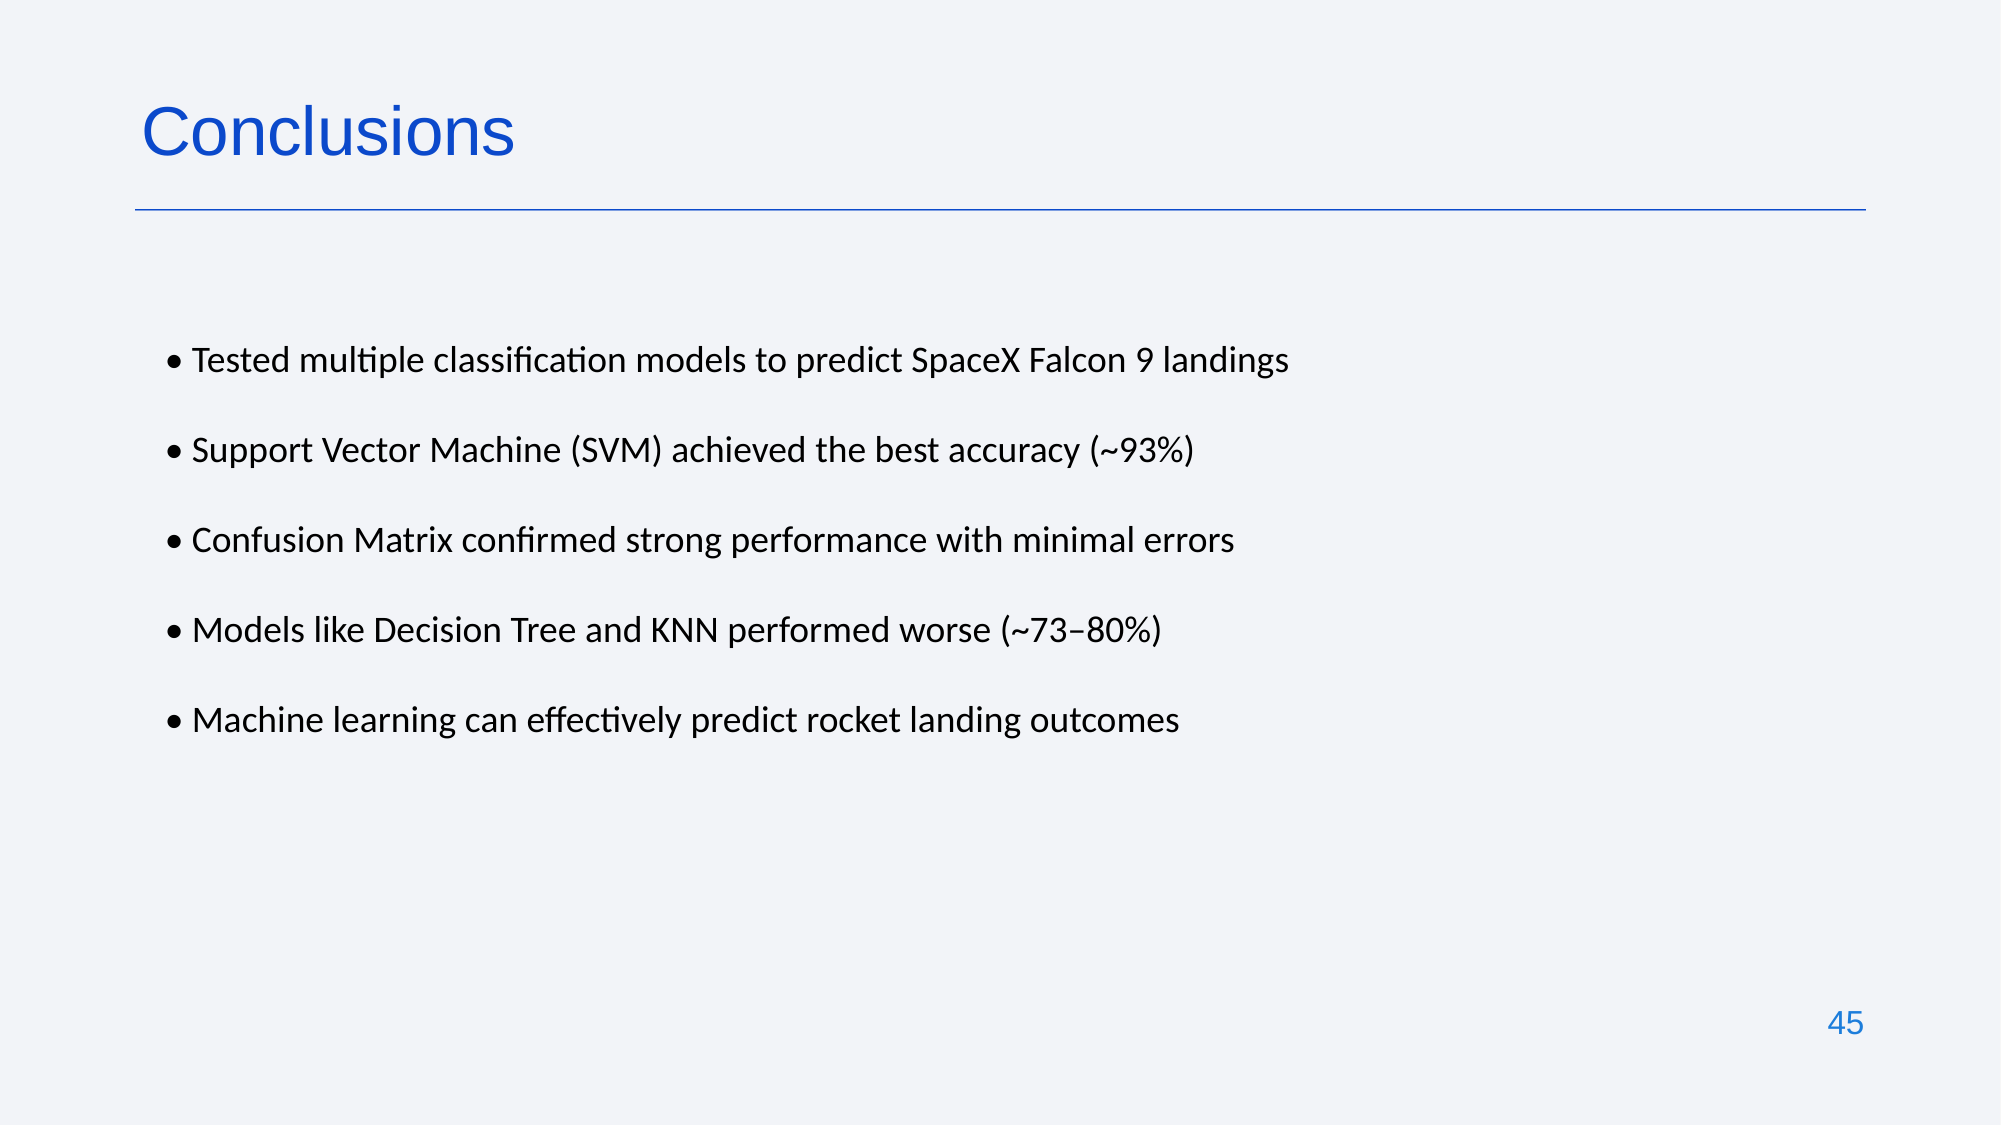

Conclusions
• Tested multiple classification models to predict SpaceX Falcon 9 landings

• Support Vector Machine (SVM) achieved the best accuracy (~93%)

• Confusion Matrix confirmed strong performance with minimal errors

• Models like Decision Tree and KNN performed worse (~73–80%)

• Machine learning can effectively predict rocket landing outcomes
45